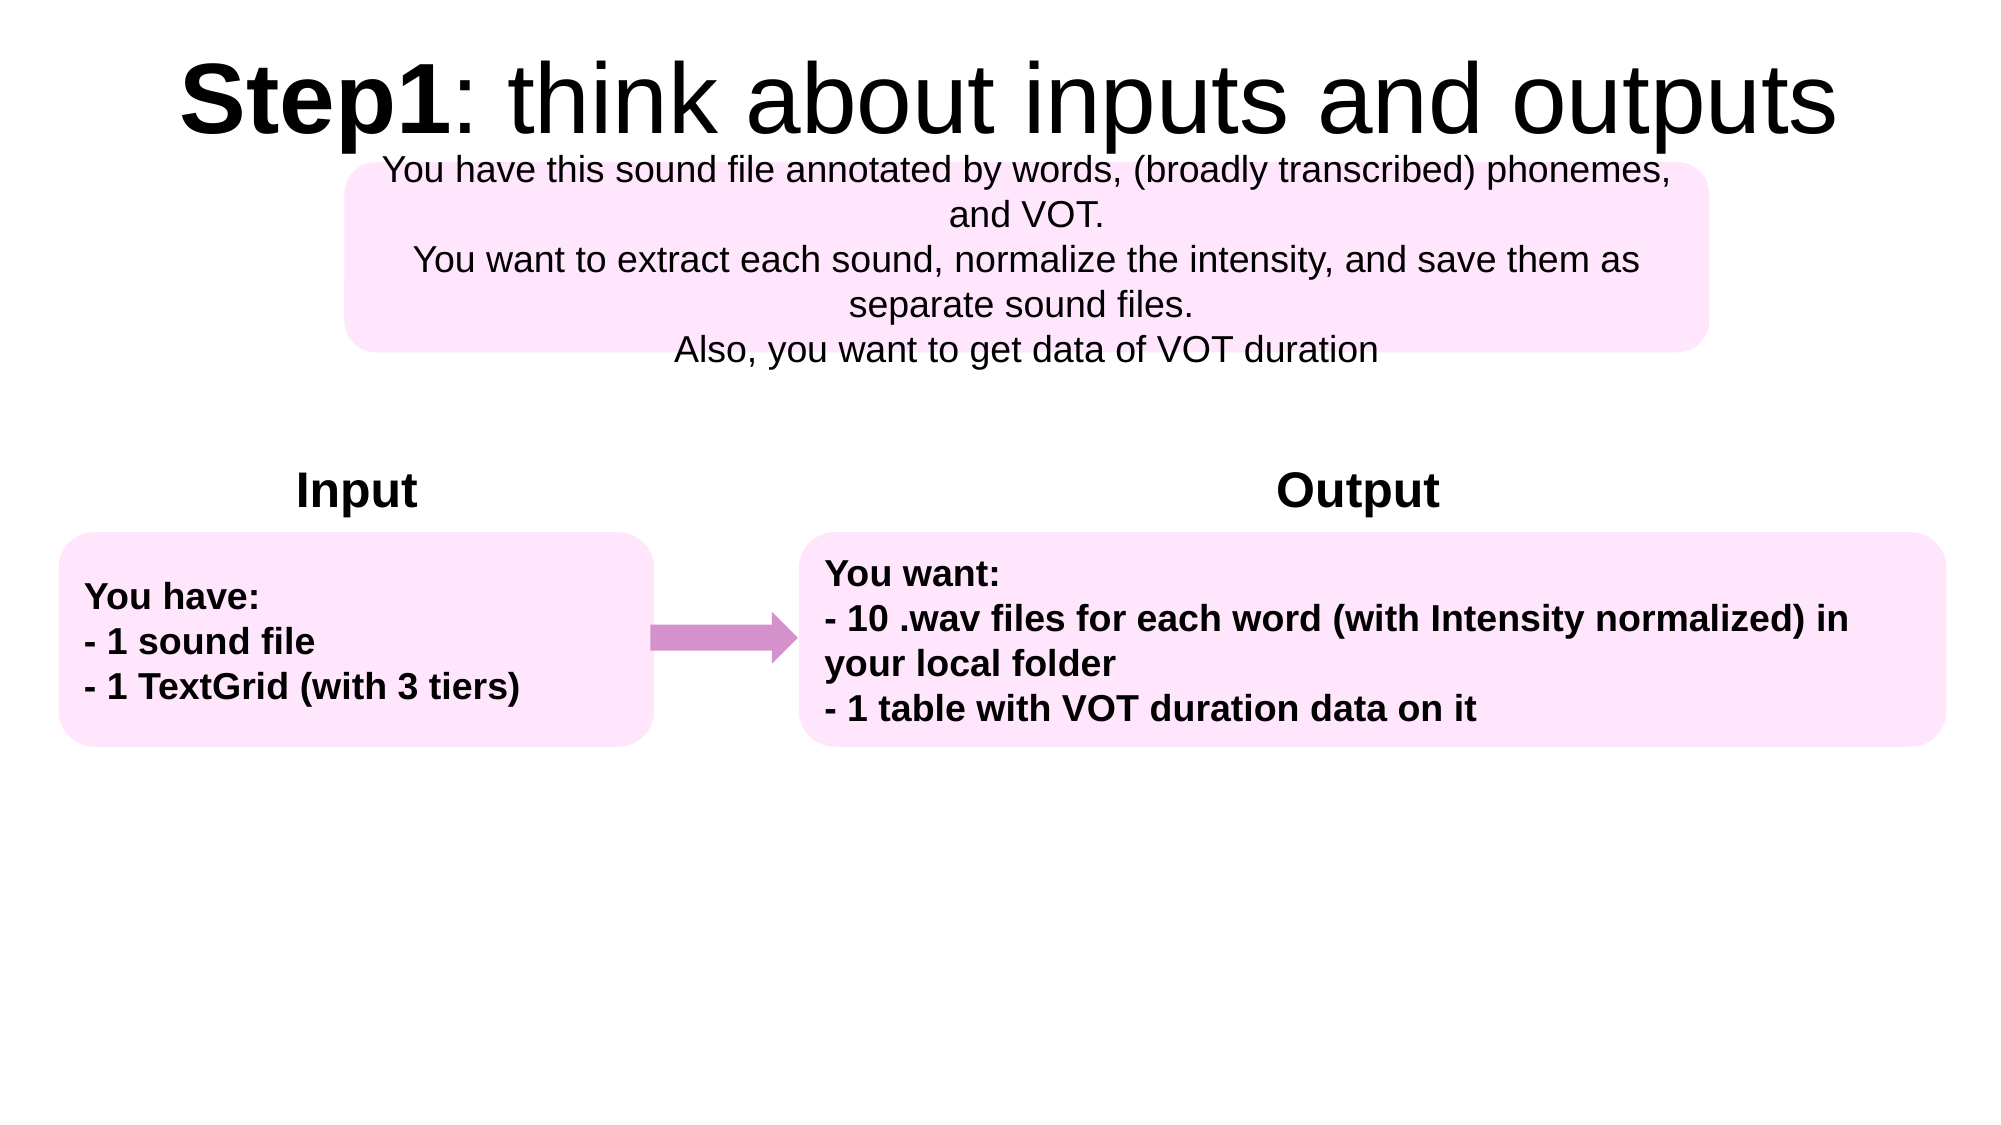

Step1: think about inputs and outputs
You have this sound file annotated by words, (broadly transcribed) phonemes, and VOT.
You want to extract each sound, normalize the intensity, and save them as separate sound files.
Also, you want to get data of VOT duration

Output
Input
You have:
- 1 sound file
- 1 TextGrid (with 3 tiers)
You want:
- 10 .wav files for each word (with Intensity normalized) in your local folder
- 1 table with VOT duration data on it